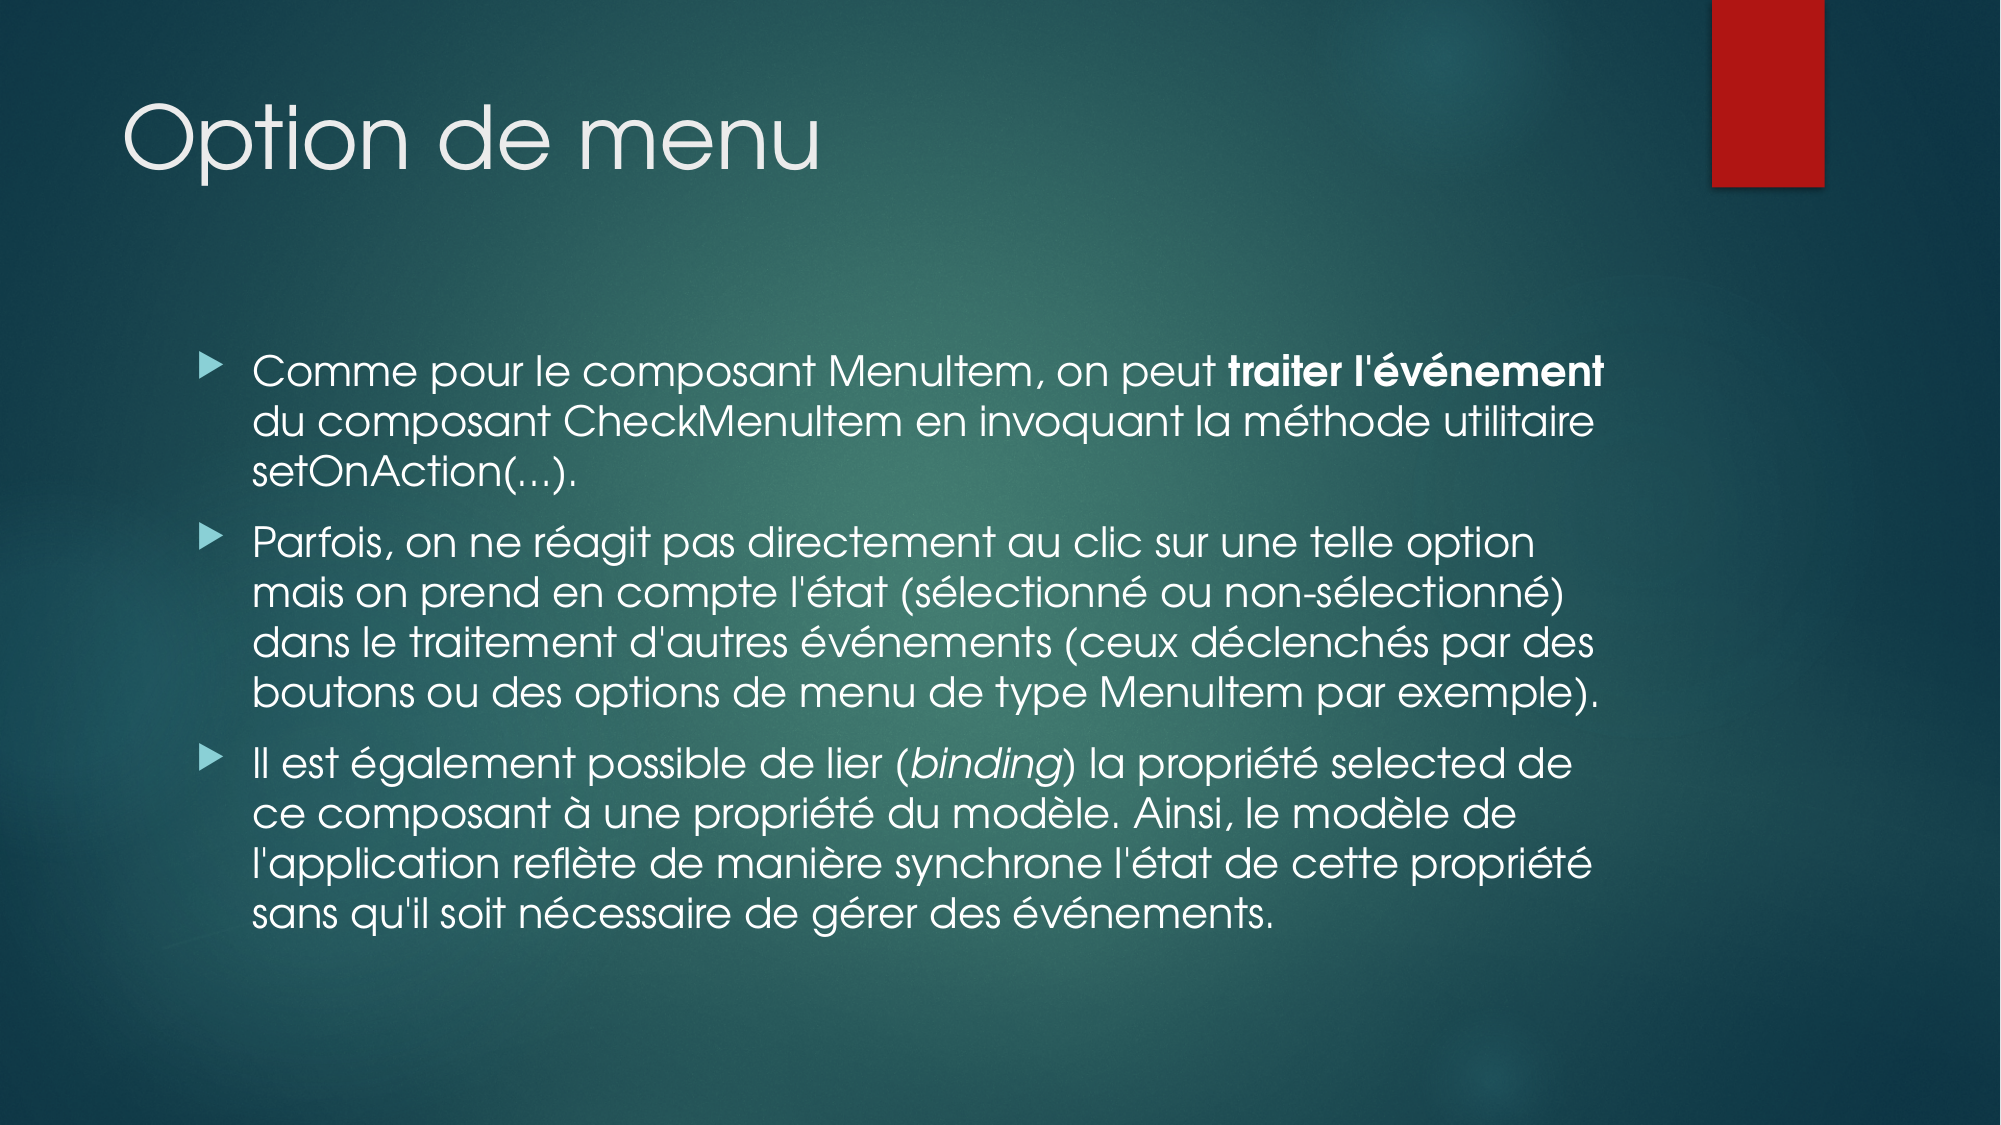

# Option de menu
Comme pour le composant MenuItem, on peut traiter l'événement du composant CheckMenuItem en invoquant la méthode utilitaire setOnAction(…).
Parfois, on ne réagit pas directement au clic sur une telle option mais on prend en compte l'état (sélectionné ou non-sélectionné) dans le traitement d'autres événements (ceux déclenchés par des boutons ou des options de menu de type MenuItem par exemple).
Il est également possible de lier (binding) la propriété selected de ce composant à une propriété du modèle. Ainsi, le modèle de l'application reflète de manière synchrone l'état de cette propriété sans qu'il soit nécessaire de gérer des événements.